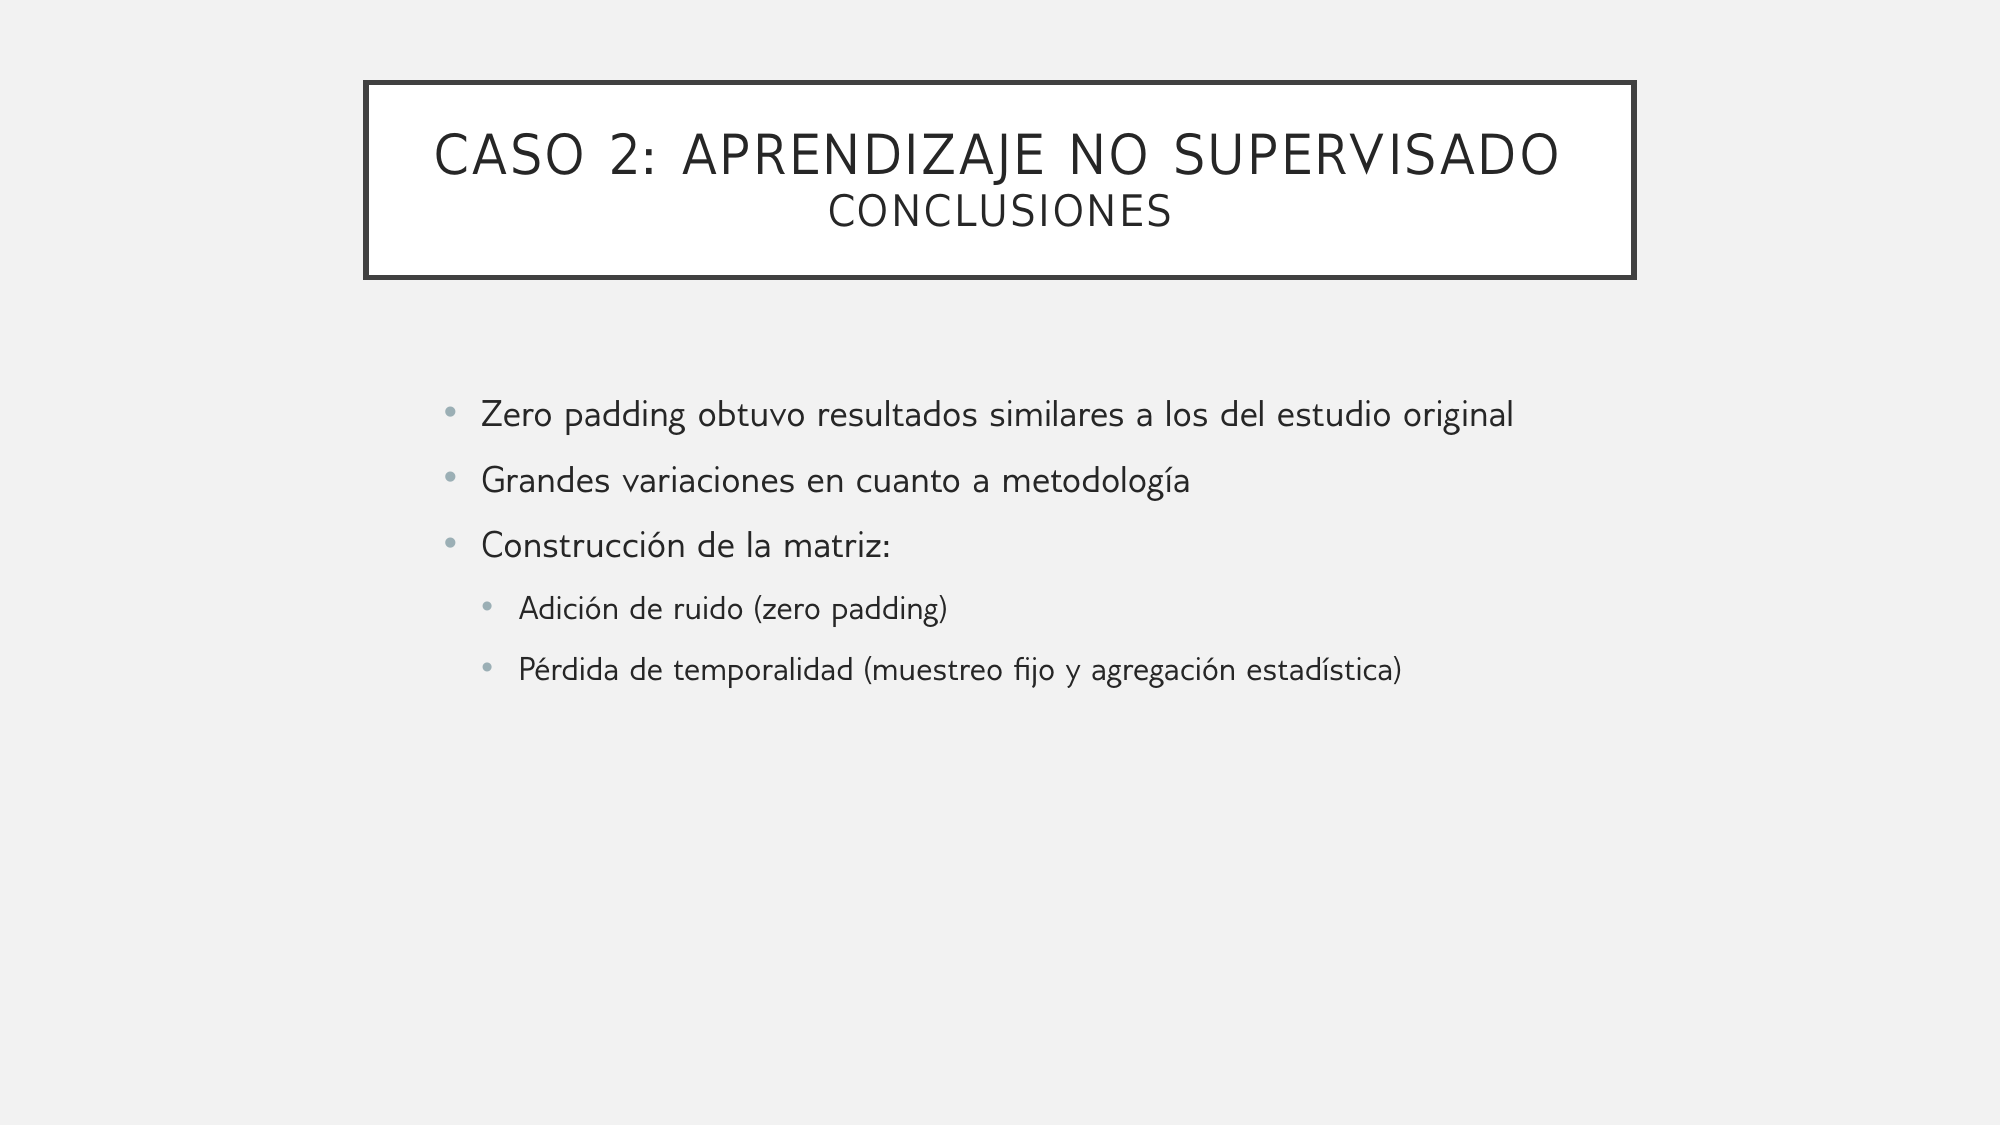

# Caso 2: Aprendizaje no supervisado Conclusiones
Zero padding obtuvo resultados similares a los del estudio original
Grandes variaciones en cuanto a metodología
Construcción de la matriz:
Adición de ruido (zero padding)
Pérdida de temporalidad (muestreo fijo y agregación estadística)